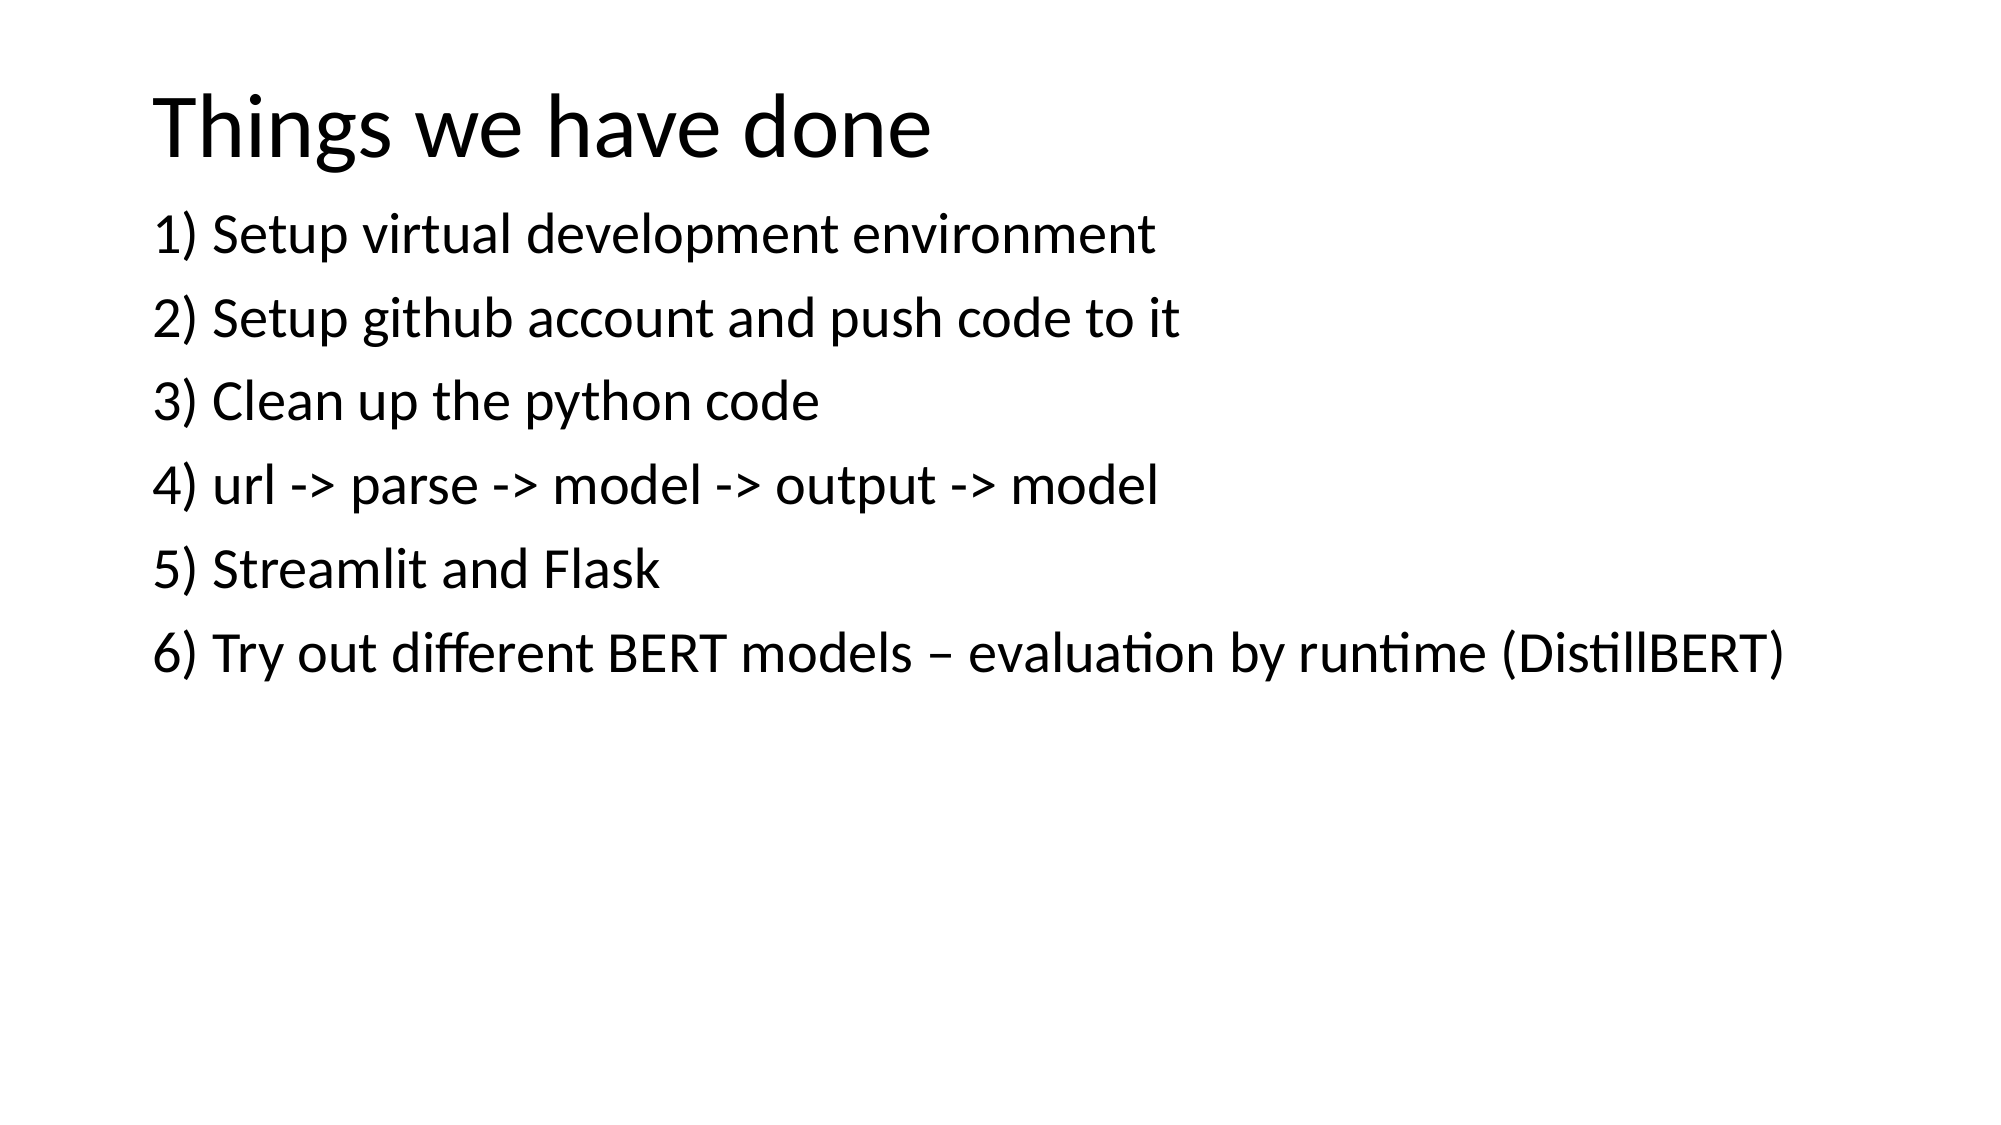

# Things we have done
1) Setup virtual development environment
2) Setup github account and push code to it
3) Clean up the python code
4) url -> parse -> model -> output -> model
5) Streamlit and Flask
6) Try out different BERT models – evaluation by runtime (DistillBERT)